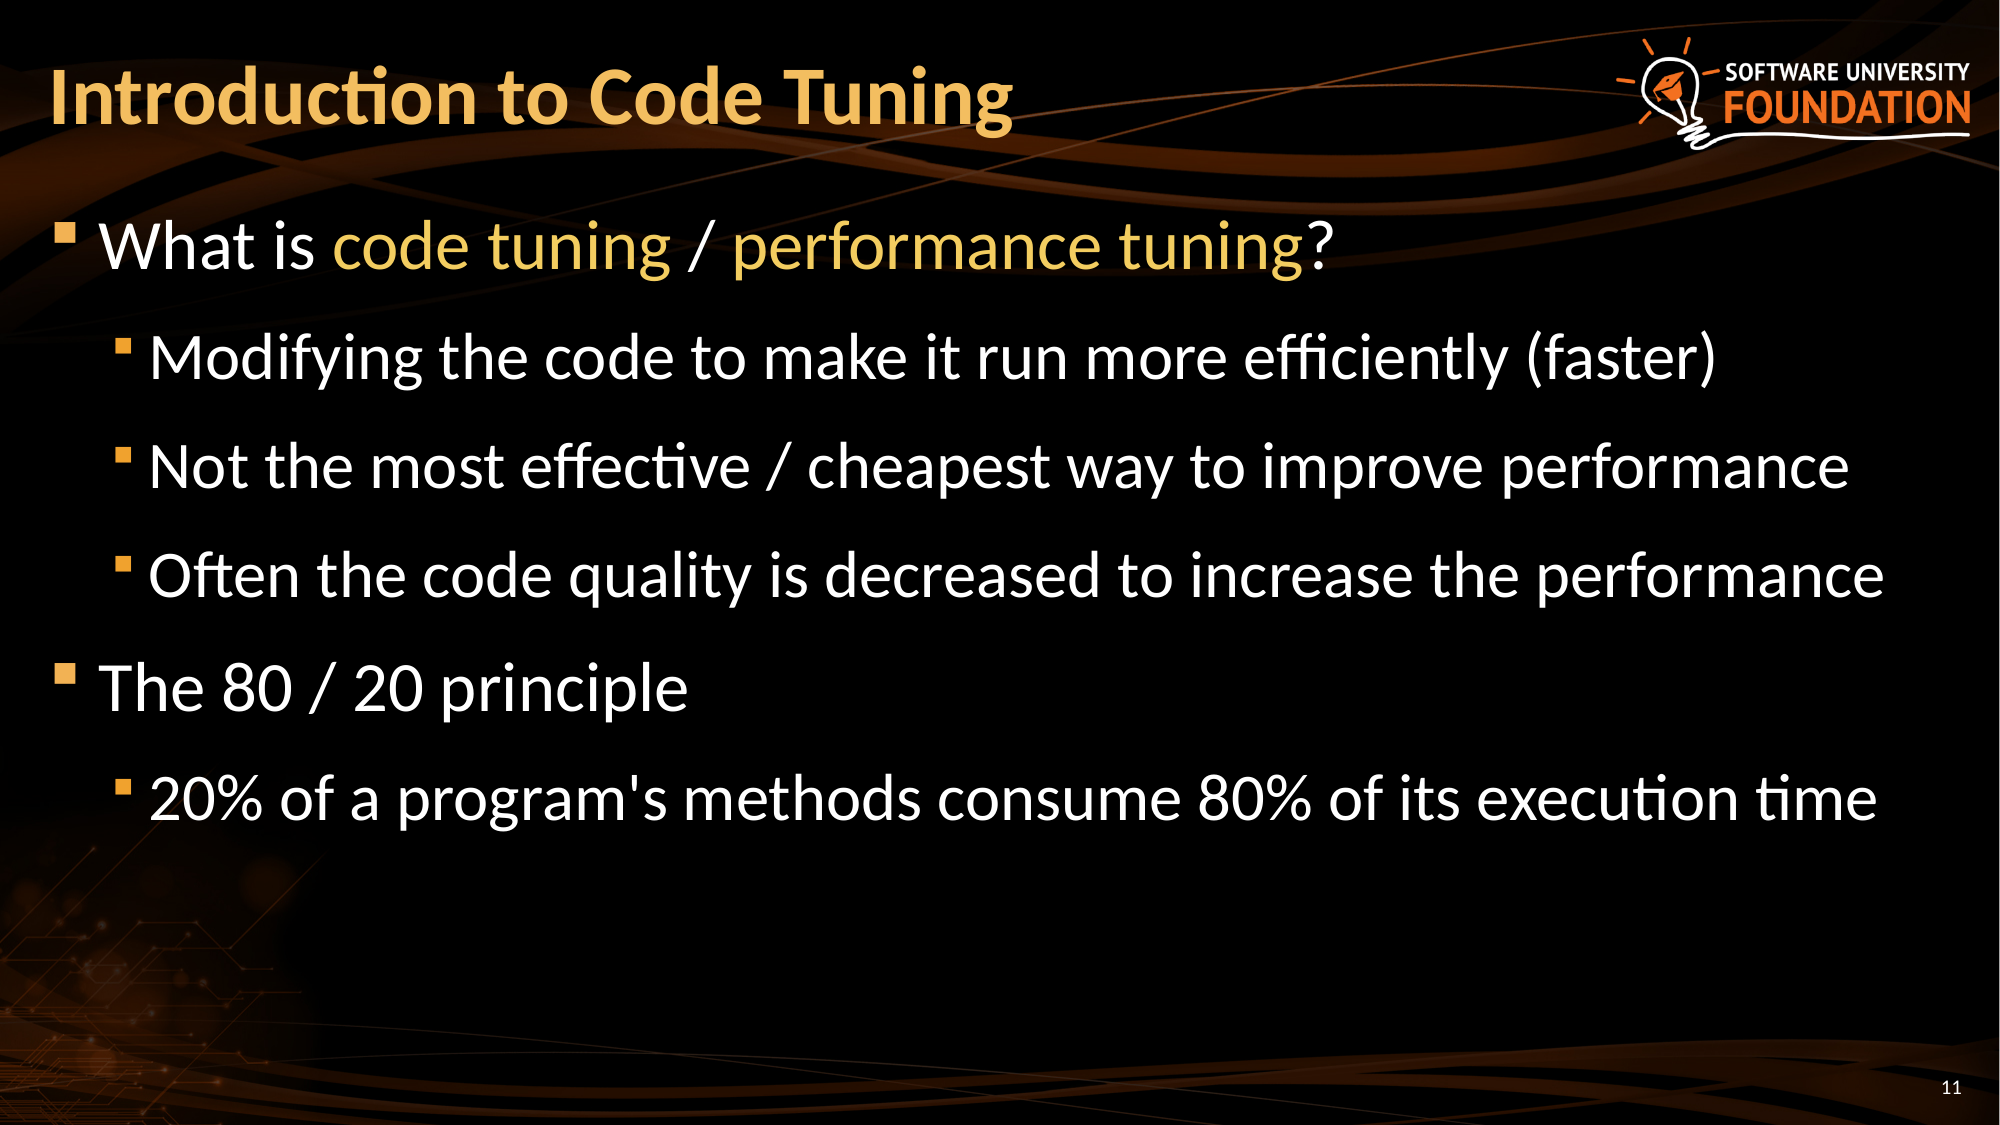

# Introduction to Code Tuning
What is code tuning / performance tuning?
Modifying the code to make it run more efficiently (faster)
Not the most effective / cheapest way to improve performance
Often the code quality is decreased to increase the performance
The 80 / 20 principle
20% of a program's methods consume 80% of its execution time
11